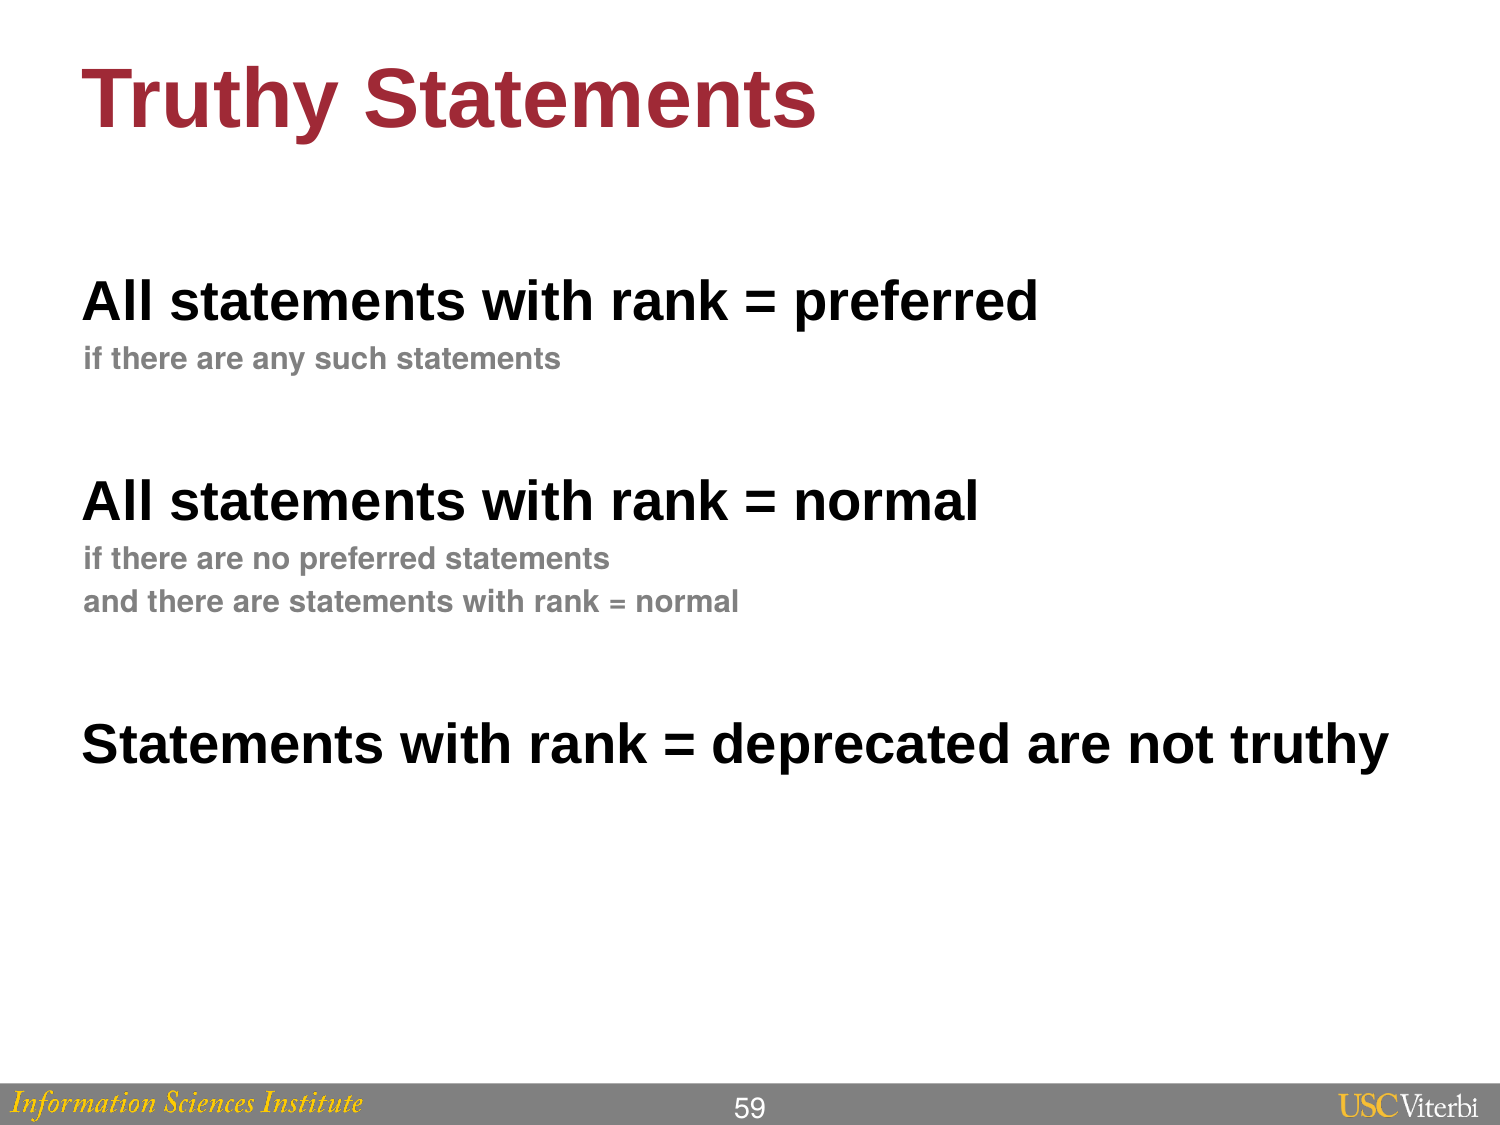

# Truthy Statements
All statements with rank = preferred
if there are any such statements

All statements with rank = normal
if there are no preferred statements
and there are statements with rank = normal

Statements with rank = deprecated are not truthy
59